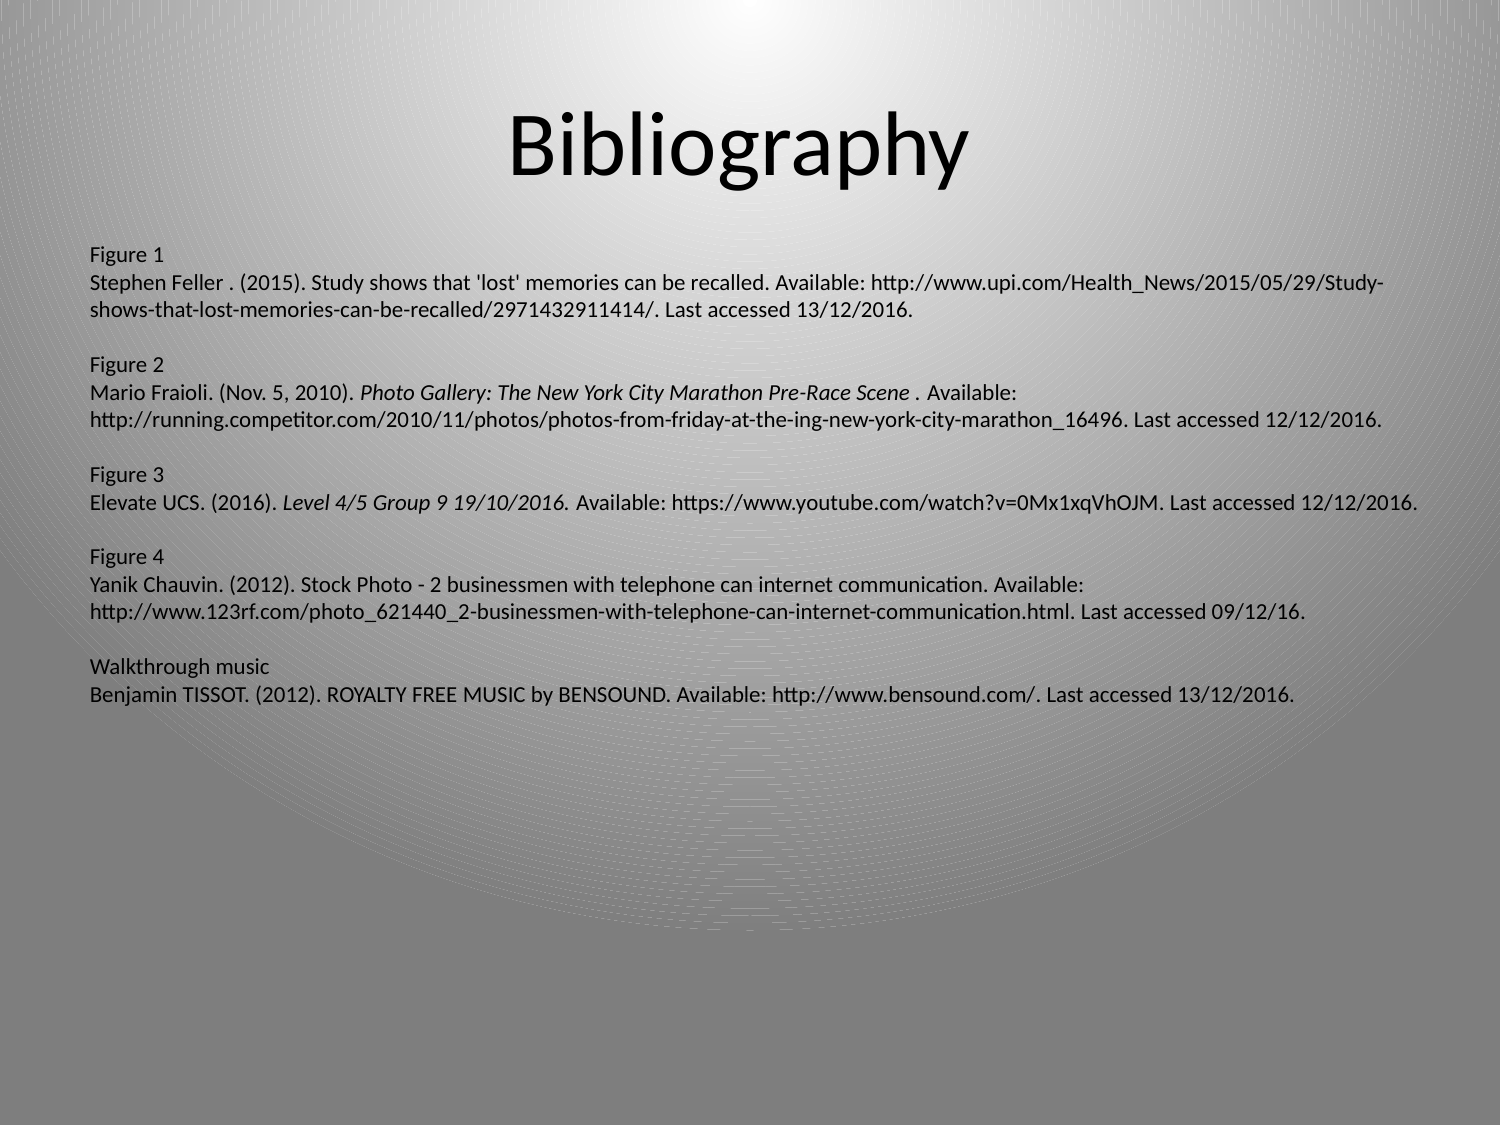

# Bibliography
Figure 1
Stephen Feller . (2015). Study shows that 'lost' memories can be recalled. Available: http://www.upi.com/Health_News/2015/05/29/Study-shows-that-lost-memories-can-be-recalled/2971432911414/. Last accessed 13/12/2016.

Figure 2
Mario Fraioli. (Nov. 5, 2010). Photo Gallery: The New York City Marathon Pre-Race Scene . Available: http://running.competitor.com/2010/11/photos/photos-from-friday-at-the-ing-new-york-city-marathon_16496. Last accessed 12/12/2016.

Figure 3
Elevate UCS. (2016). Level 4/5 Group 9 19/10/2016. Available: https://www.youtube.com/watch?v=0Mx1xqVhOJM. Last accessed 12/12/2016.

Figure 4
Yanik Chauvin. (2012). Stock Photo - 2 businessmen with telephone can internet communication. Available: http://www.123rf.com/photo_621440_2-businessmen-with-telephone-can-internet-communication.html. Last accessed 09/12/16.

Walkthrough music
Benjamin TISSOT. (2012). ROYALTY FREE MUSIC by BENSOUND. Available: http://www.bensound.com/. Last accessed 13/12/2016.